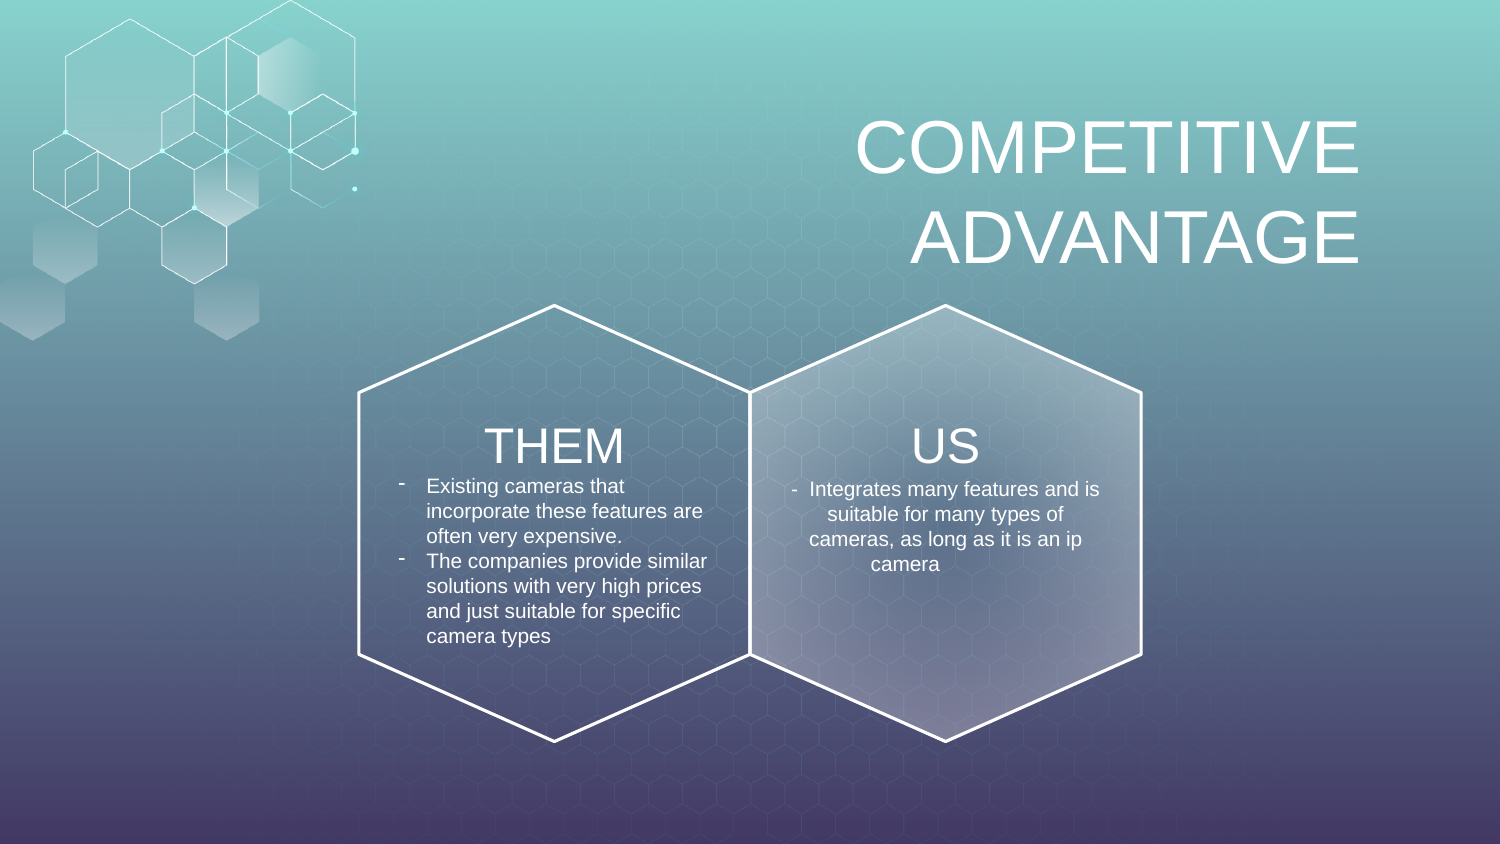

# COMPETITIVE ADVANTAGE

THEM
US
Existing cameras that incorporate these features are often very expensive.
The companies provide similar solutions with very high prices and just suitable for specific camera types
-  Integrates many features and is suitable for many types of cameras, as long as it is an ip camera